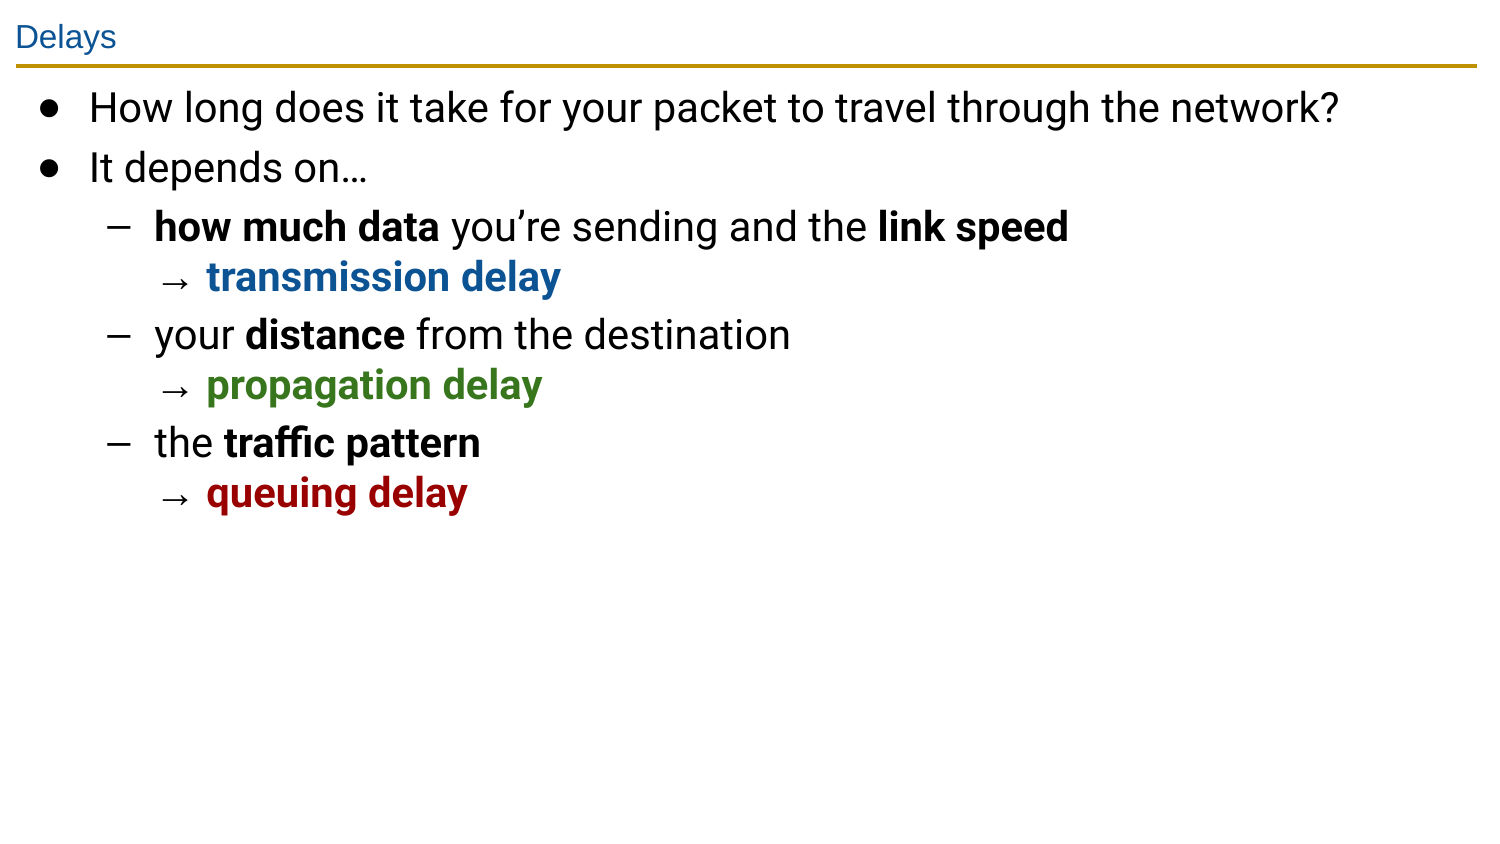

# Delays
How long does it take for your packet to travel through the network?
It depends on…
how much data you’re sending and the link speed
→ transmission delay
your distance from the destination
→ propagation delay
the traffic pattern
→ queuing delay